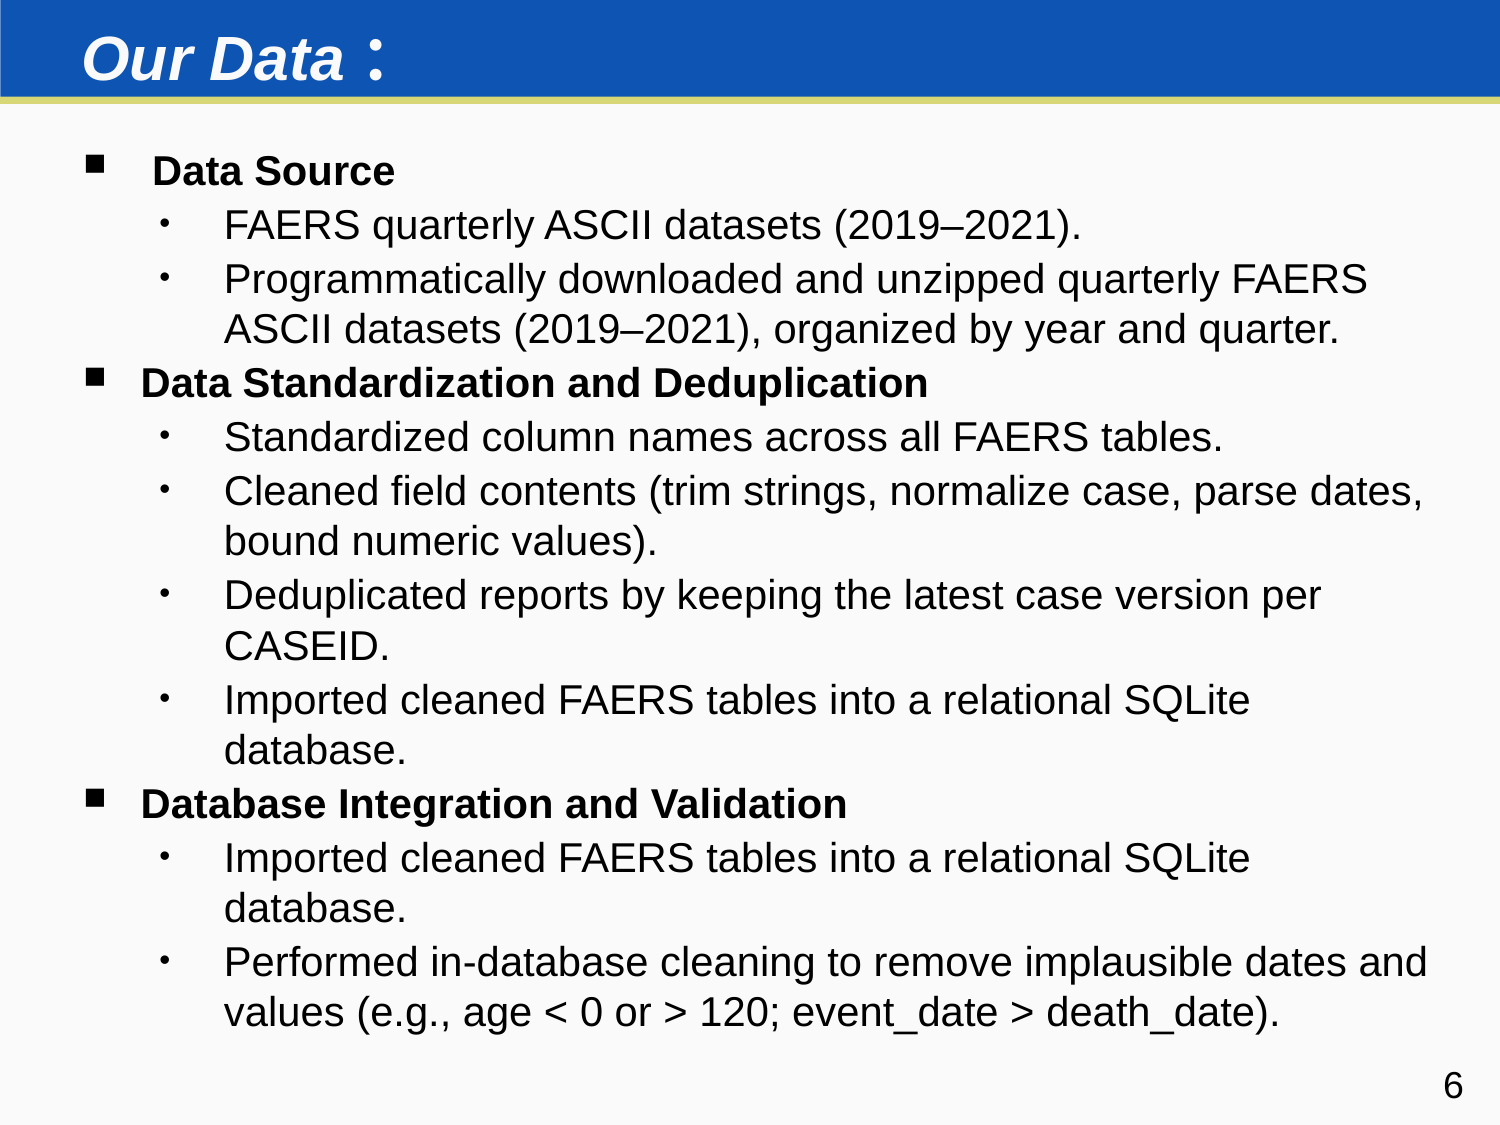

# Our Data：
 Data Source
FAERS quarterly ASCII datasets (2019–2021).
Programmatically downloaded and unzipped quarterly FAERS ASCII datasets (2019–2021), organized by year and quarter.
Data Standardization and Deduplication
Standardized column names across all FAERS tables.
Cleaned field contents (trim strings, normalize case, parse dates, bound numeric values).
Deduplicated reports by keeping the latest case version per CASEID.
Imported cleaned FAERS tables into a relational SQLite database.
Database Integration and Validation
Imported cleaned FAERS tables into a relational SQLite database.
Performed in-database cleaning to remove implausible dates and values (e.g., age < 0 or > 120; event_date > death_date).

6